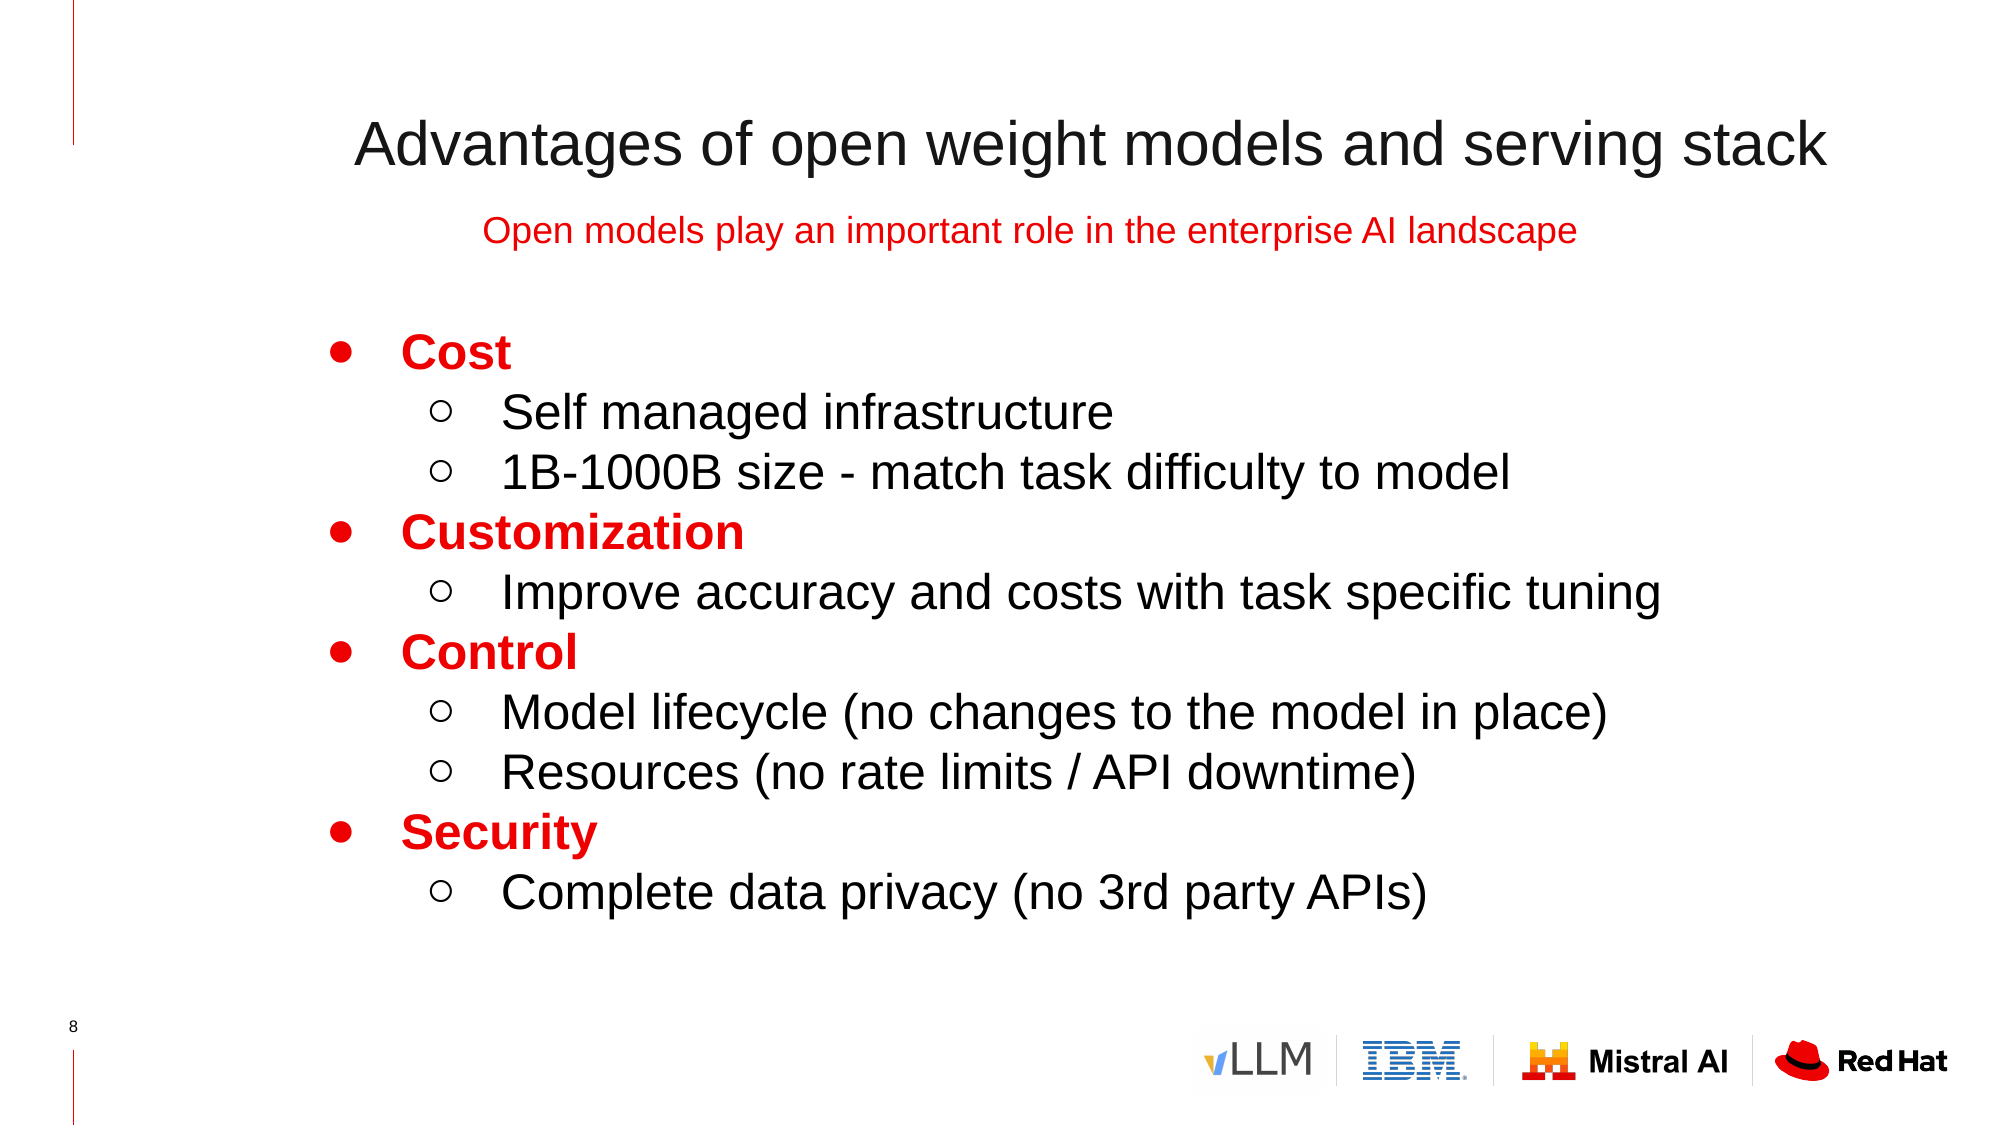

# Advantages of open weight models and serving stack
Open models play an important role in the enterprise AI landscape
Cost
Self managed infrastructure
1B-1000B size - match task difficulty to model
Customization
Improve accuracy and costs with task specific tuning
Control
Model lifecycle (no changes to the model in place)
Resources (no rate limits / API downtime)
Security
Complete data privacy (no 3rd party APIs)
8